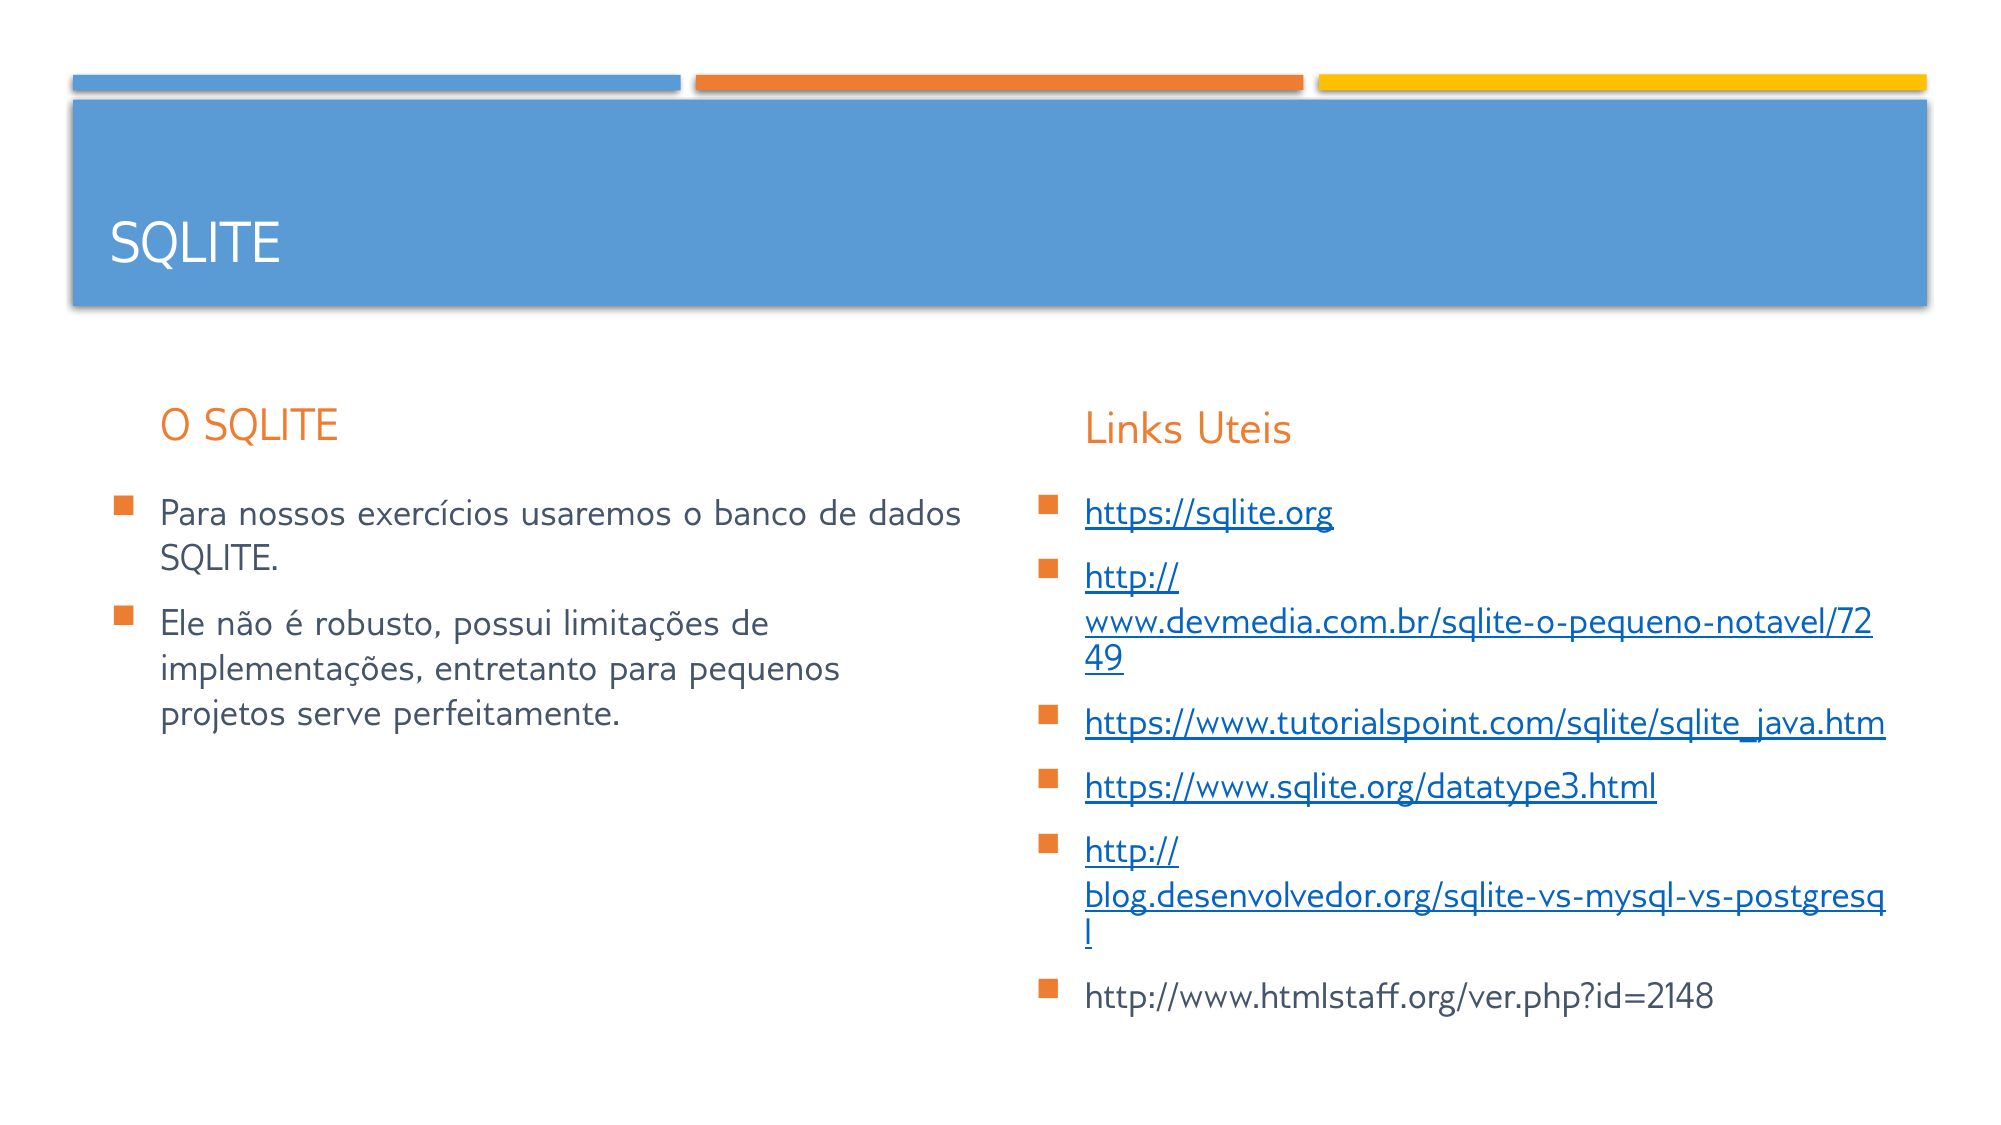

# SQLITE
O SQLITE
Links Uteis
Para nossos exercícios usaremos o banco de dados SQLITE.
Ele não é robusto, possui limitações de implementações, entretanto para pequenos projetos serve perfeitamente.
https://sqlite.org
http://www.devmedia.com.br/sqlite-o-pequeno-notavel/7249
https://www.tutorialspoint.com/sqlite/sqlite_java.htm
https://www.sqlite.org/datatype3.html
http://blog.desenvolvedor.org/sqlite-vs-mysql-vs-postgresql
http://www.htmlstaff.org/ver.php?id=2148